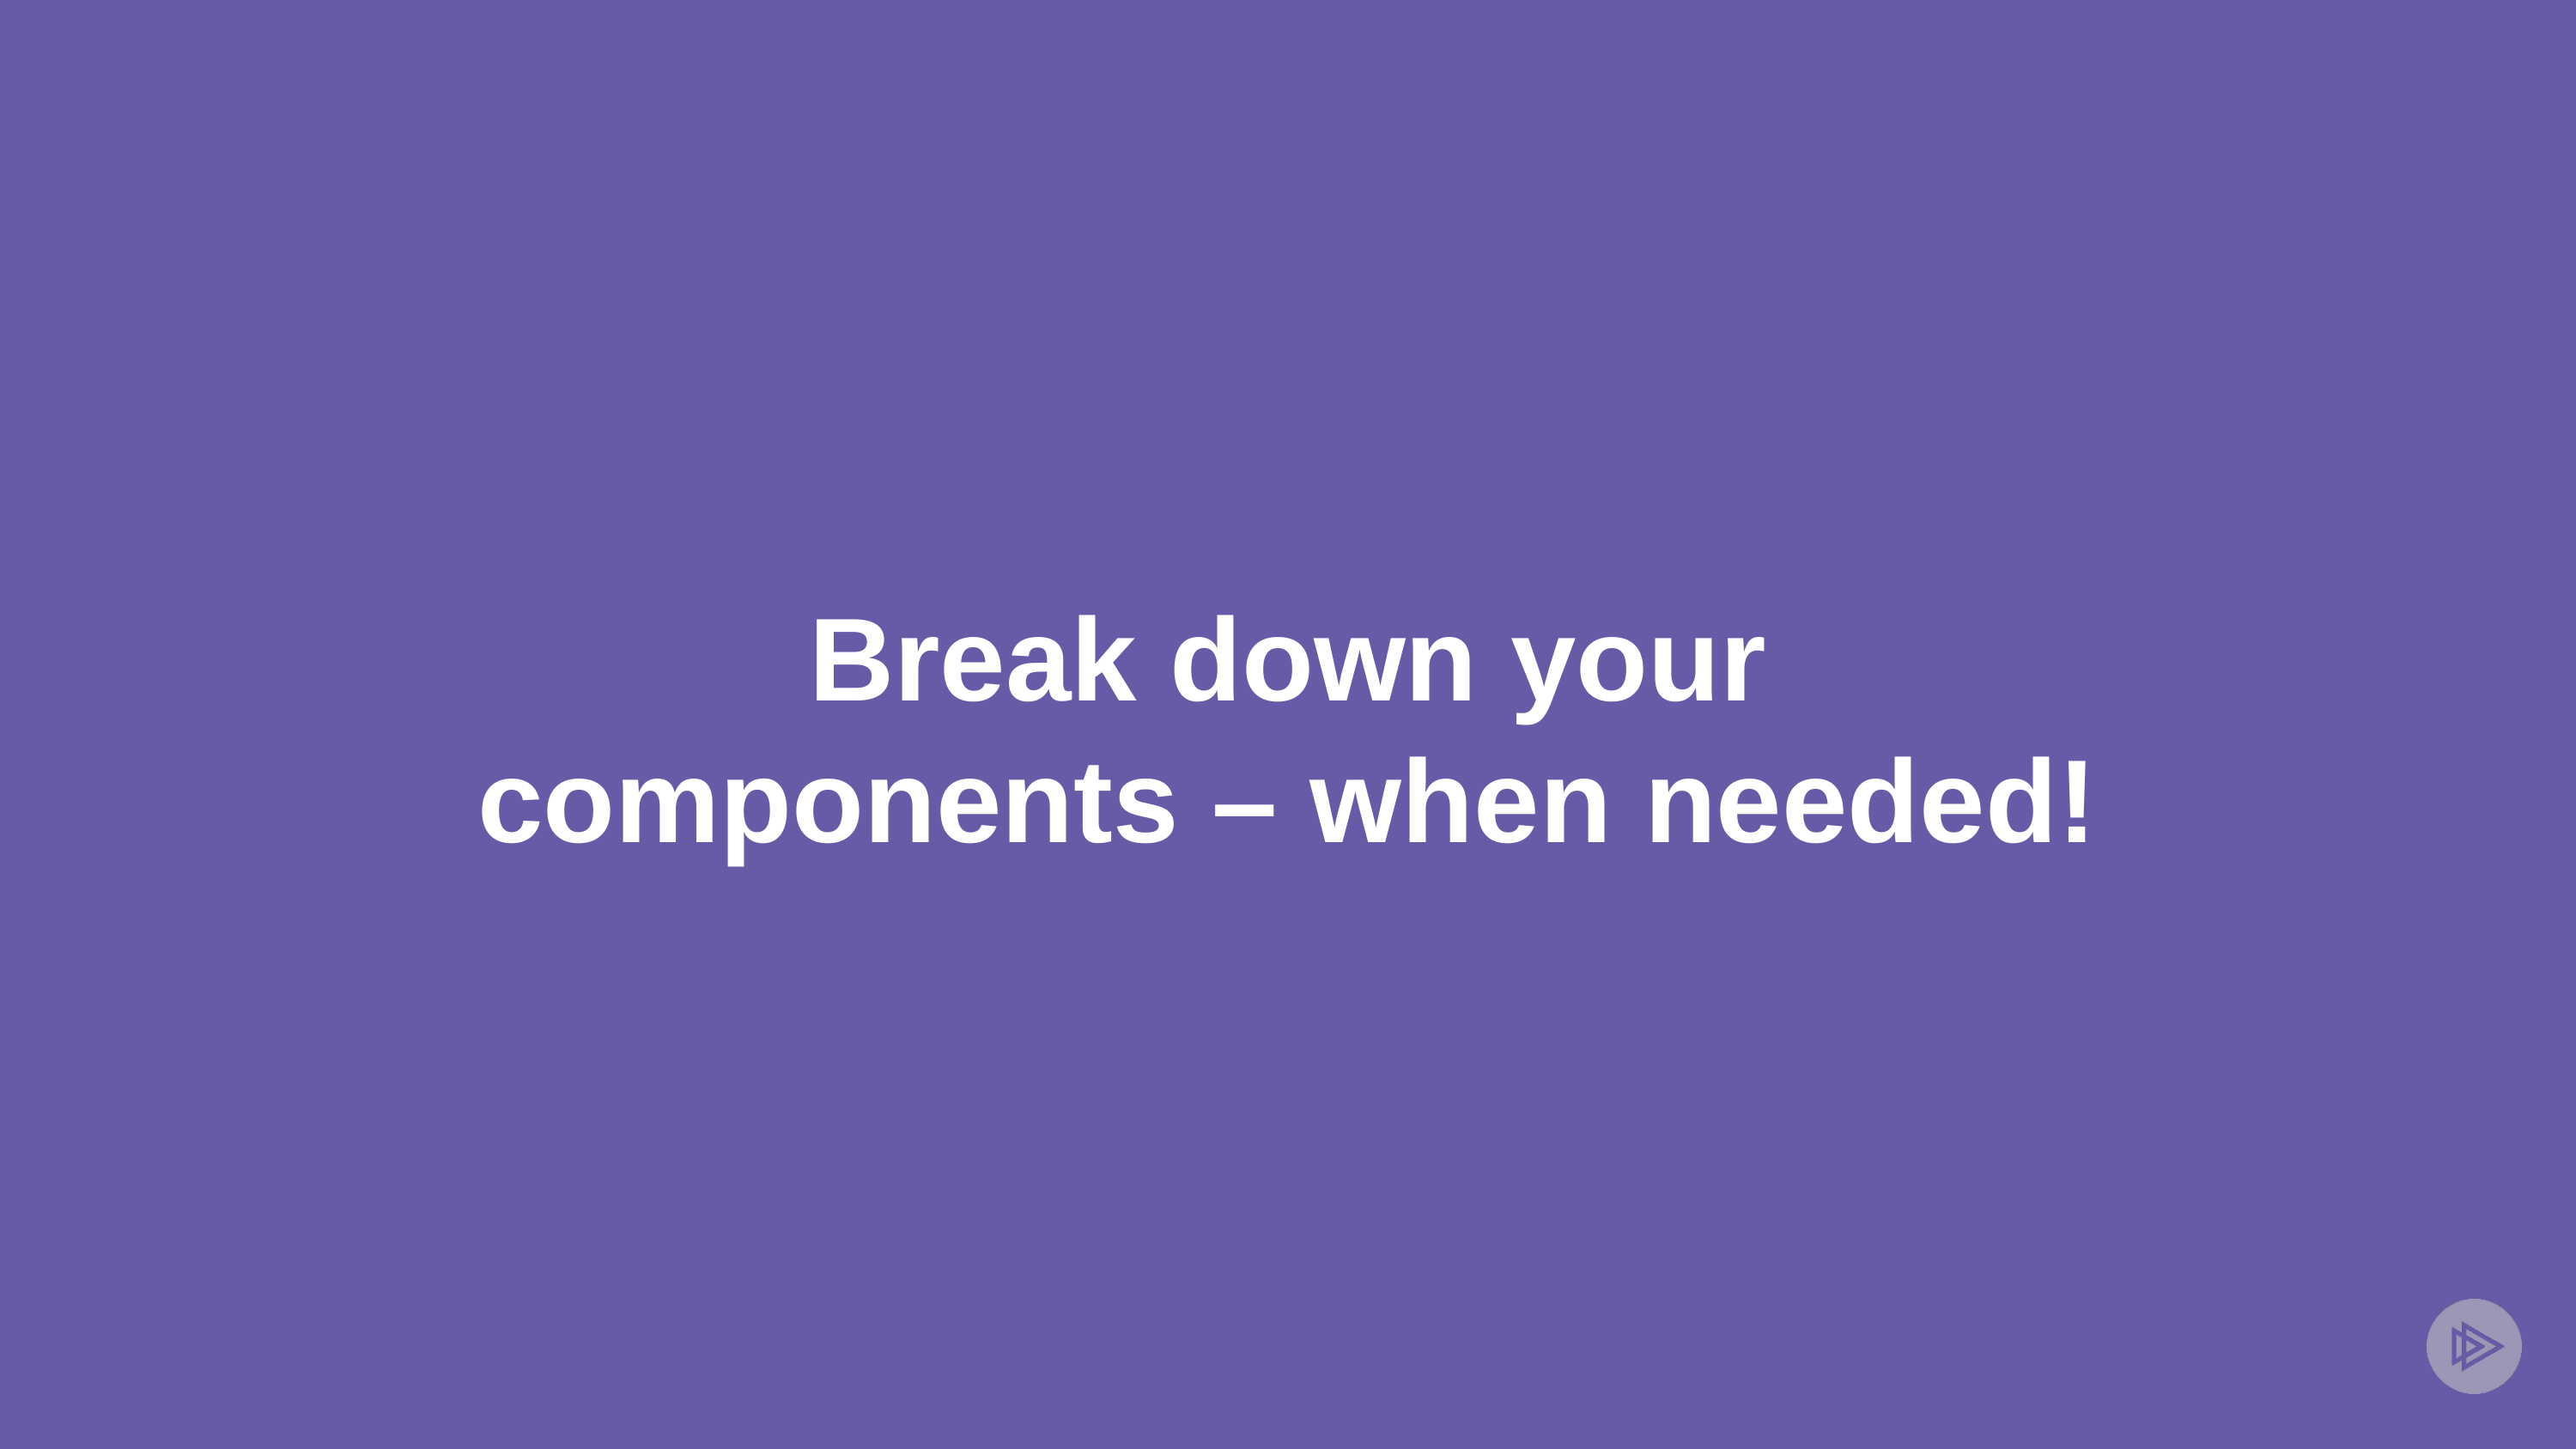

# Break down your components – when needed!